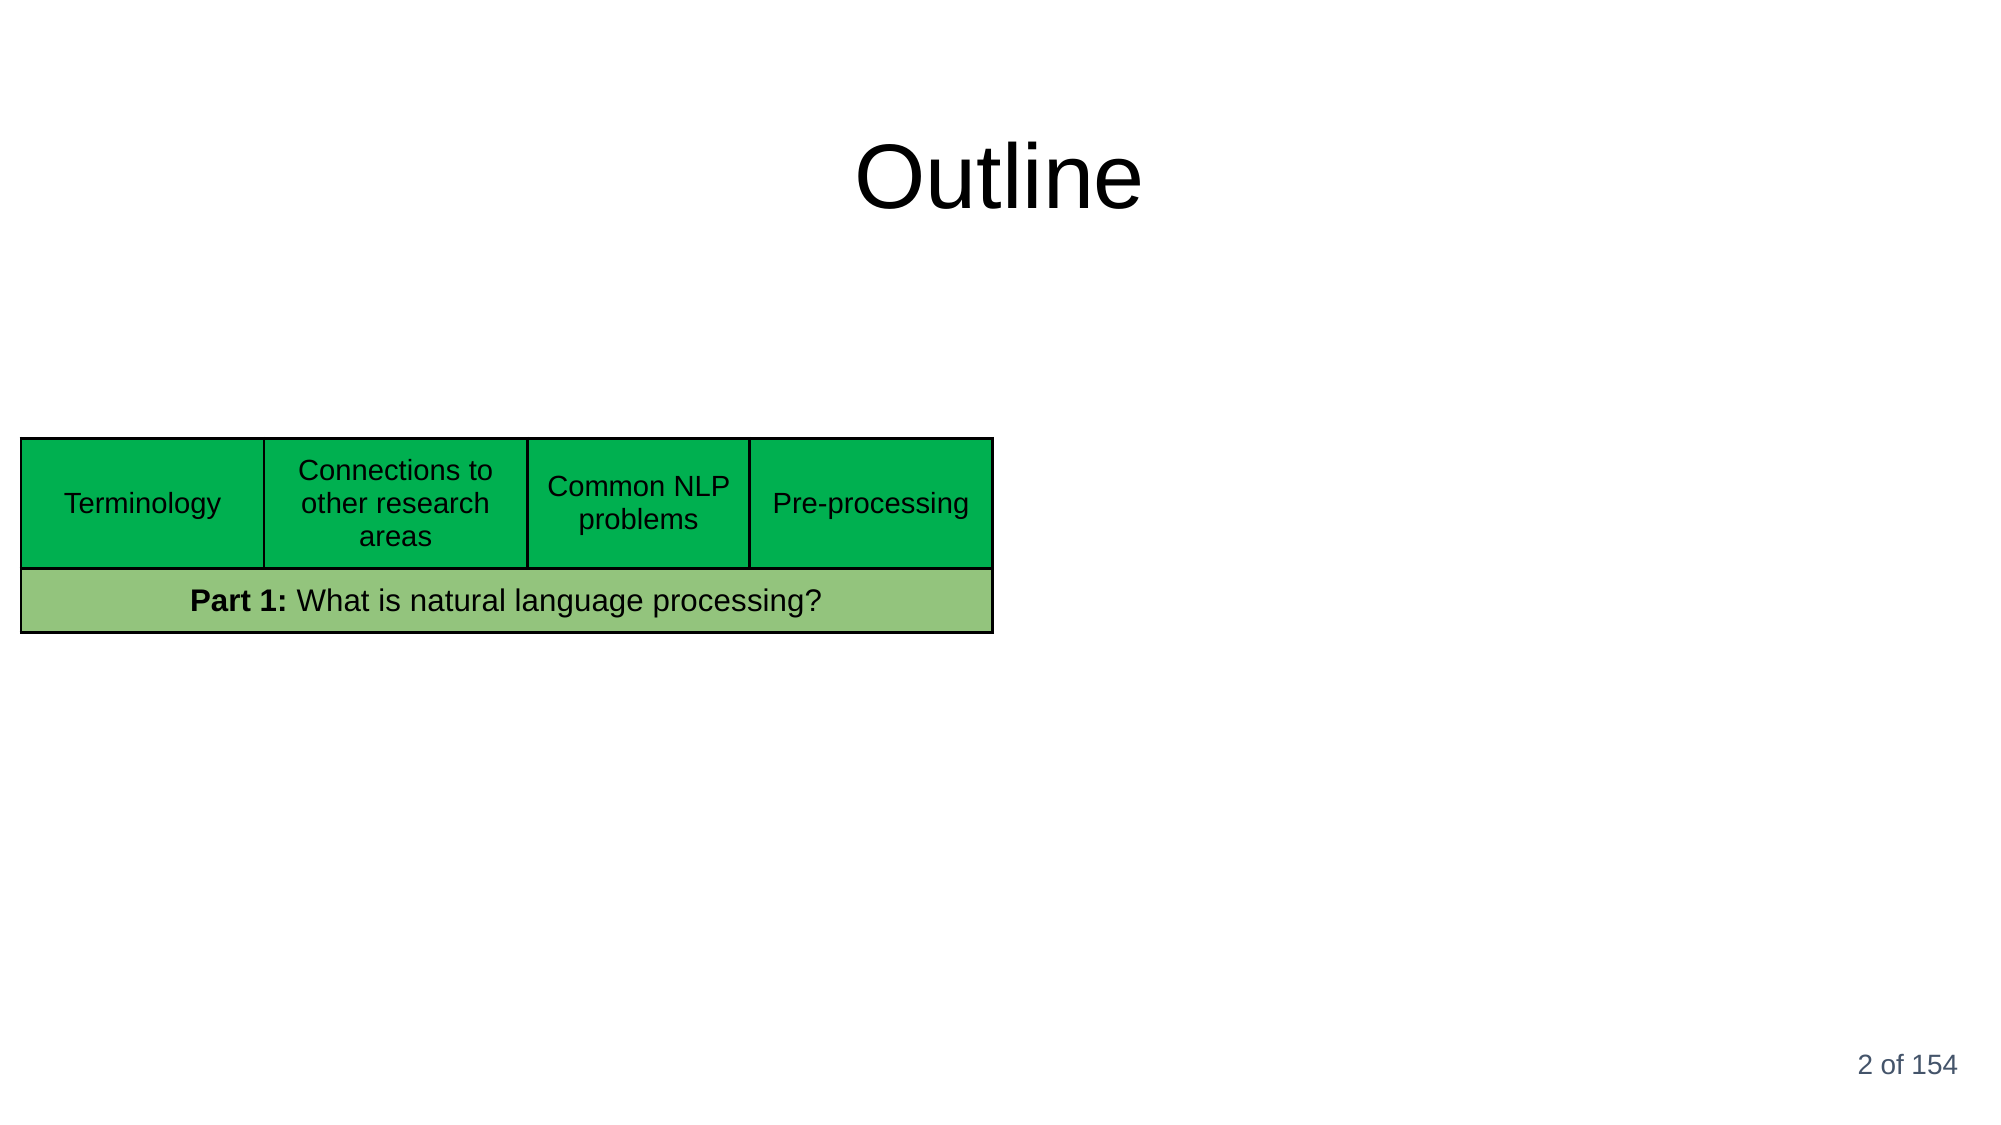

Outline
| Terminology | Connections to other research areas | Common NLP problems | Pre-processing |
| --- | --- | --- | --- |
| Part 1: What is natural language processing? |  |  |  |
2 of 154